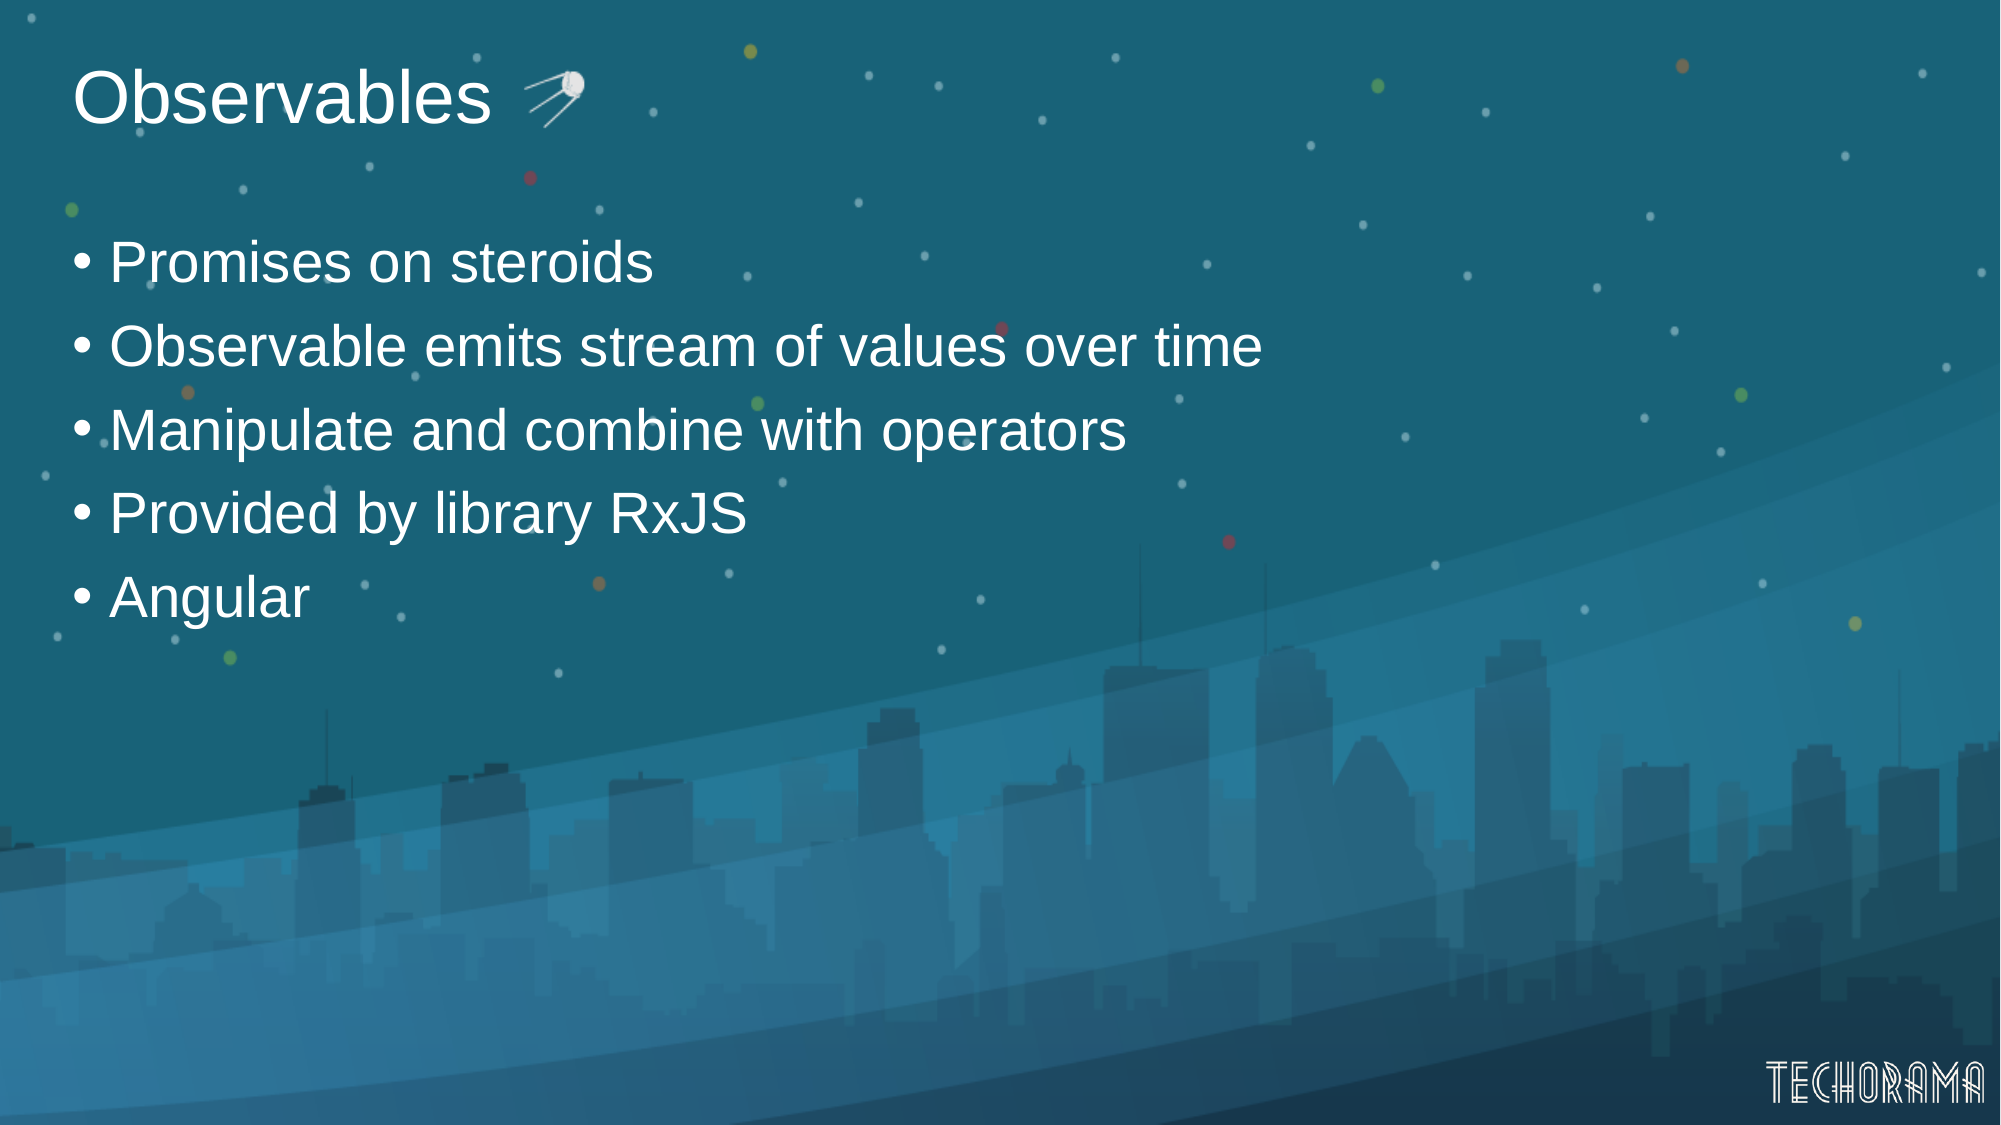

# Observables
Promises on steroids
Observable emits stream of values over time
Manipulate and combine with operators
Provided by library RxJS
Angular